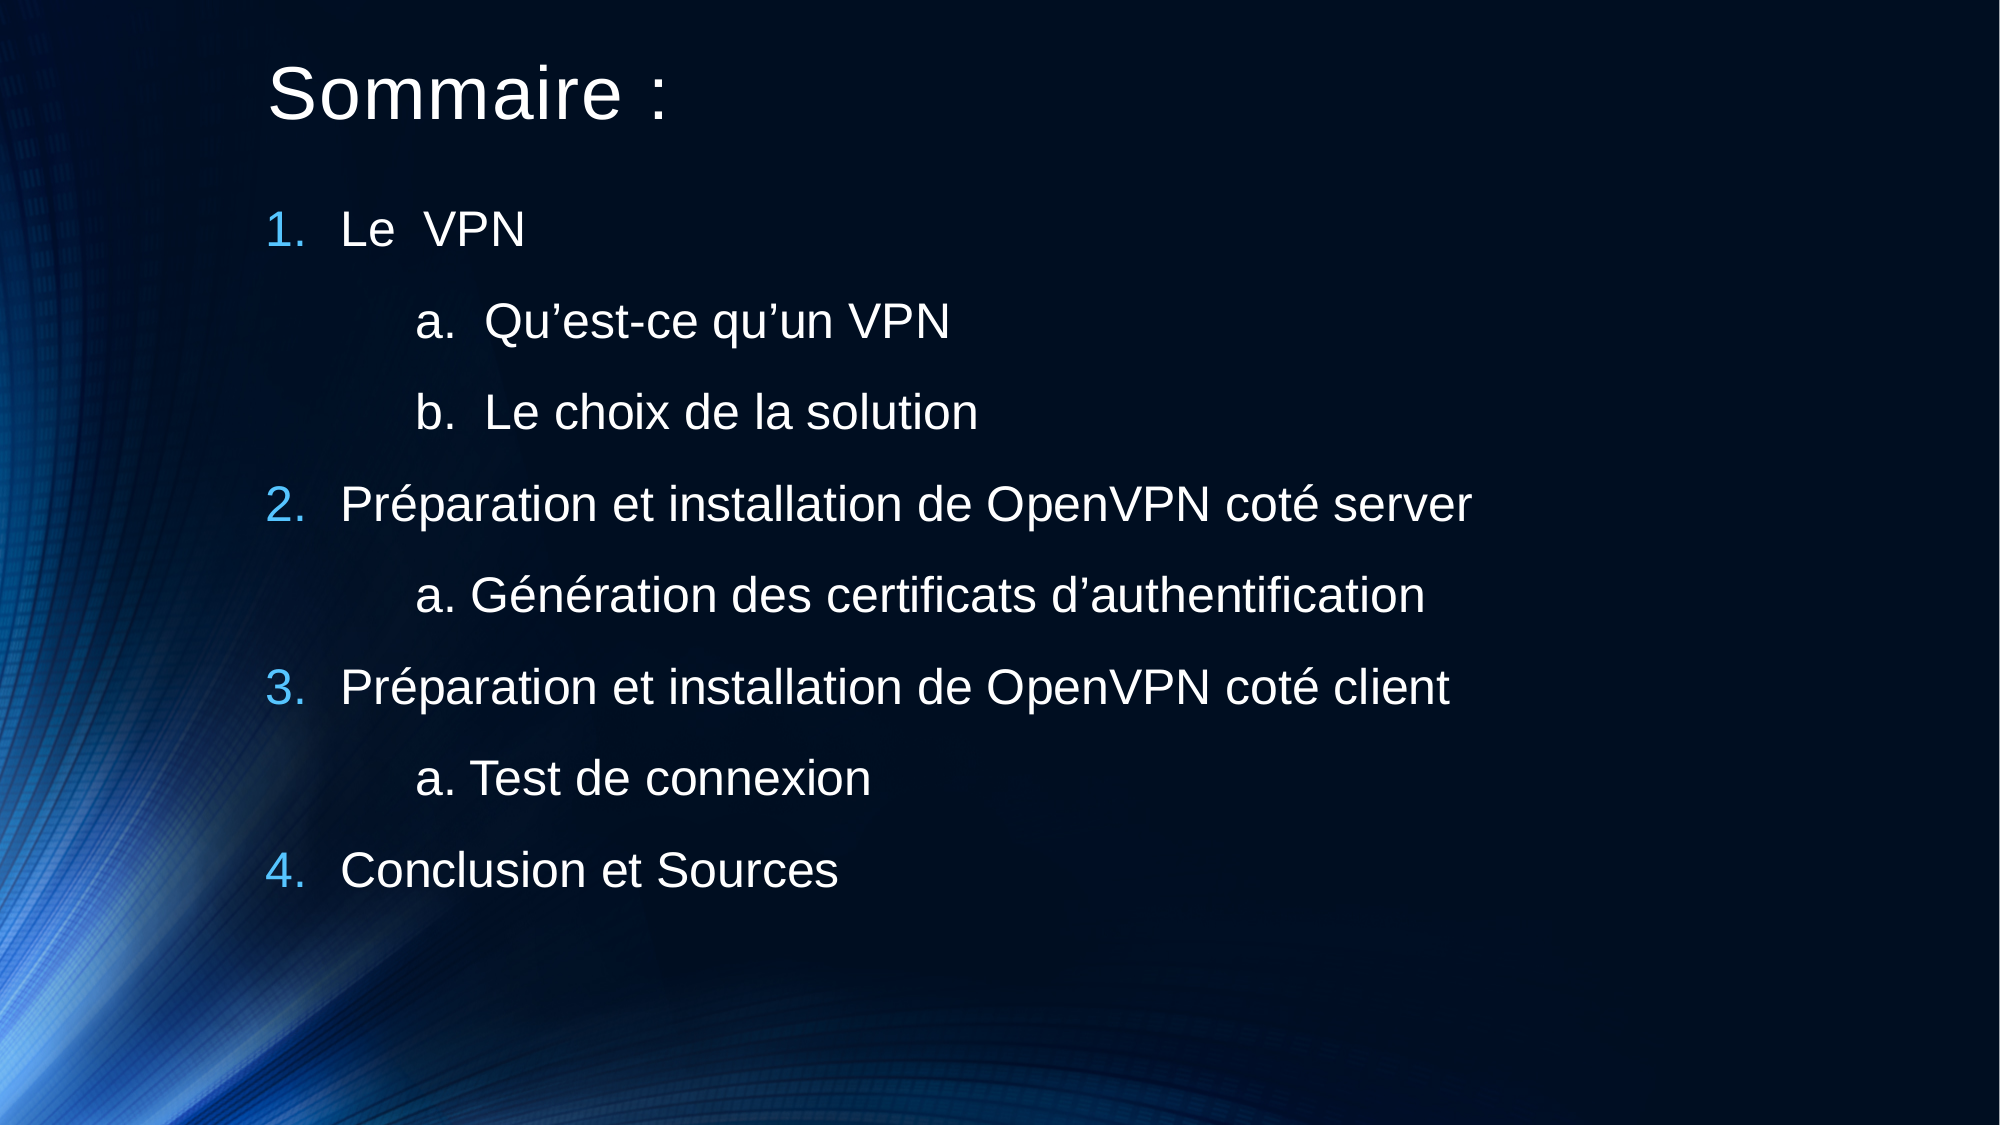

# Sommaire :
Le  VPN
	a.  Qu’est-ce qu’un VPN
	b.  Le choix de la solution
Préparation et installation de OpenVPN coté server
	a. Génération des certificats d’authentification
Préparation et installation de OpenVPN coté client
	a. Test de connexion
Conclusion et Sources